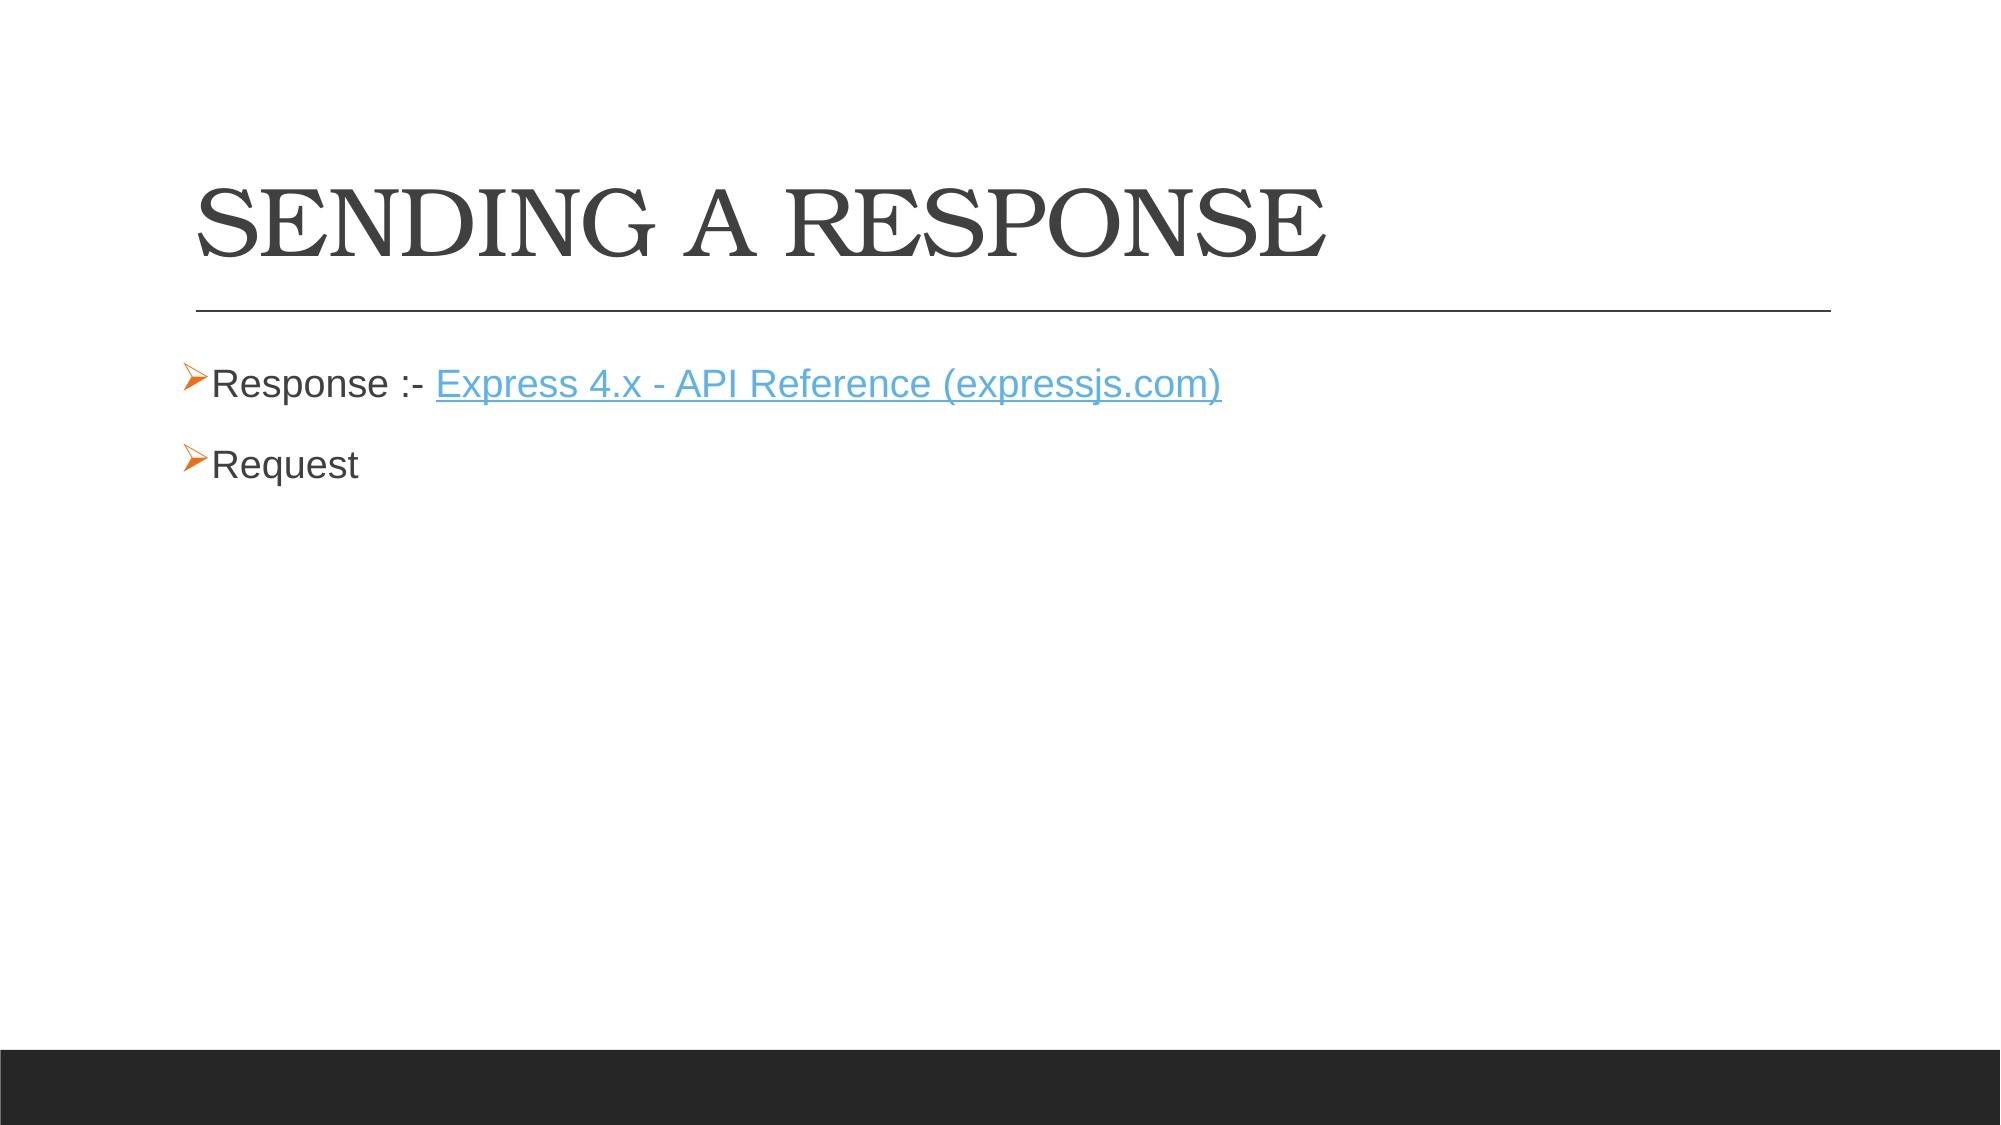

# SENDING A RESPONSE
Response :- Express 4.x - API Reference (expressjs.com)
Request